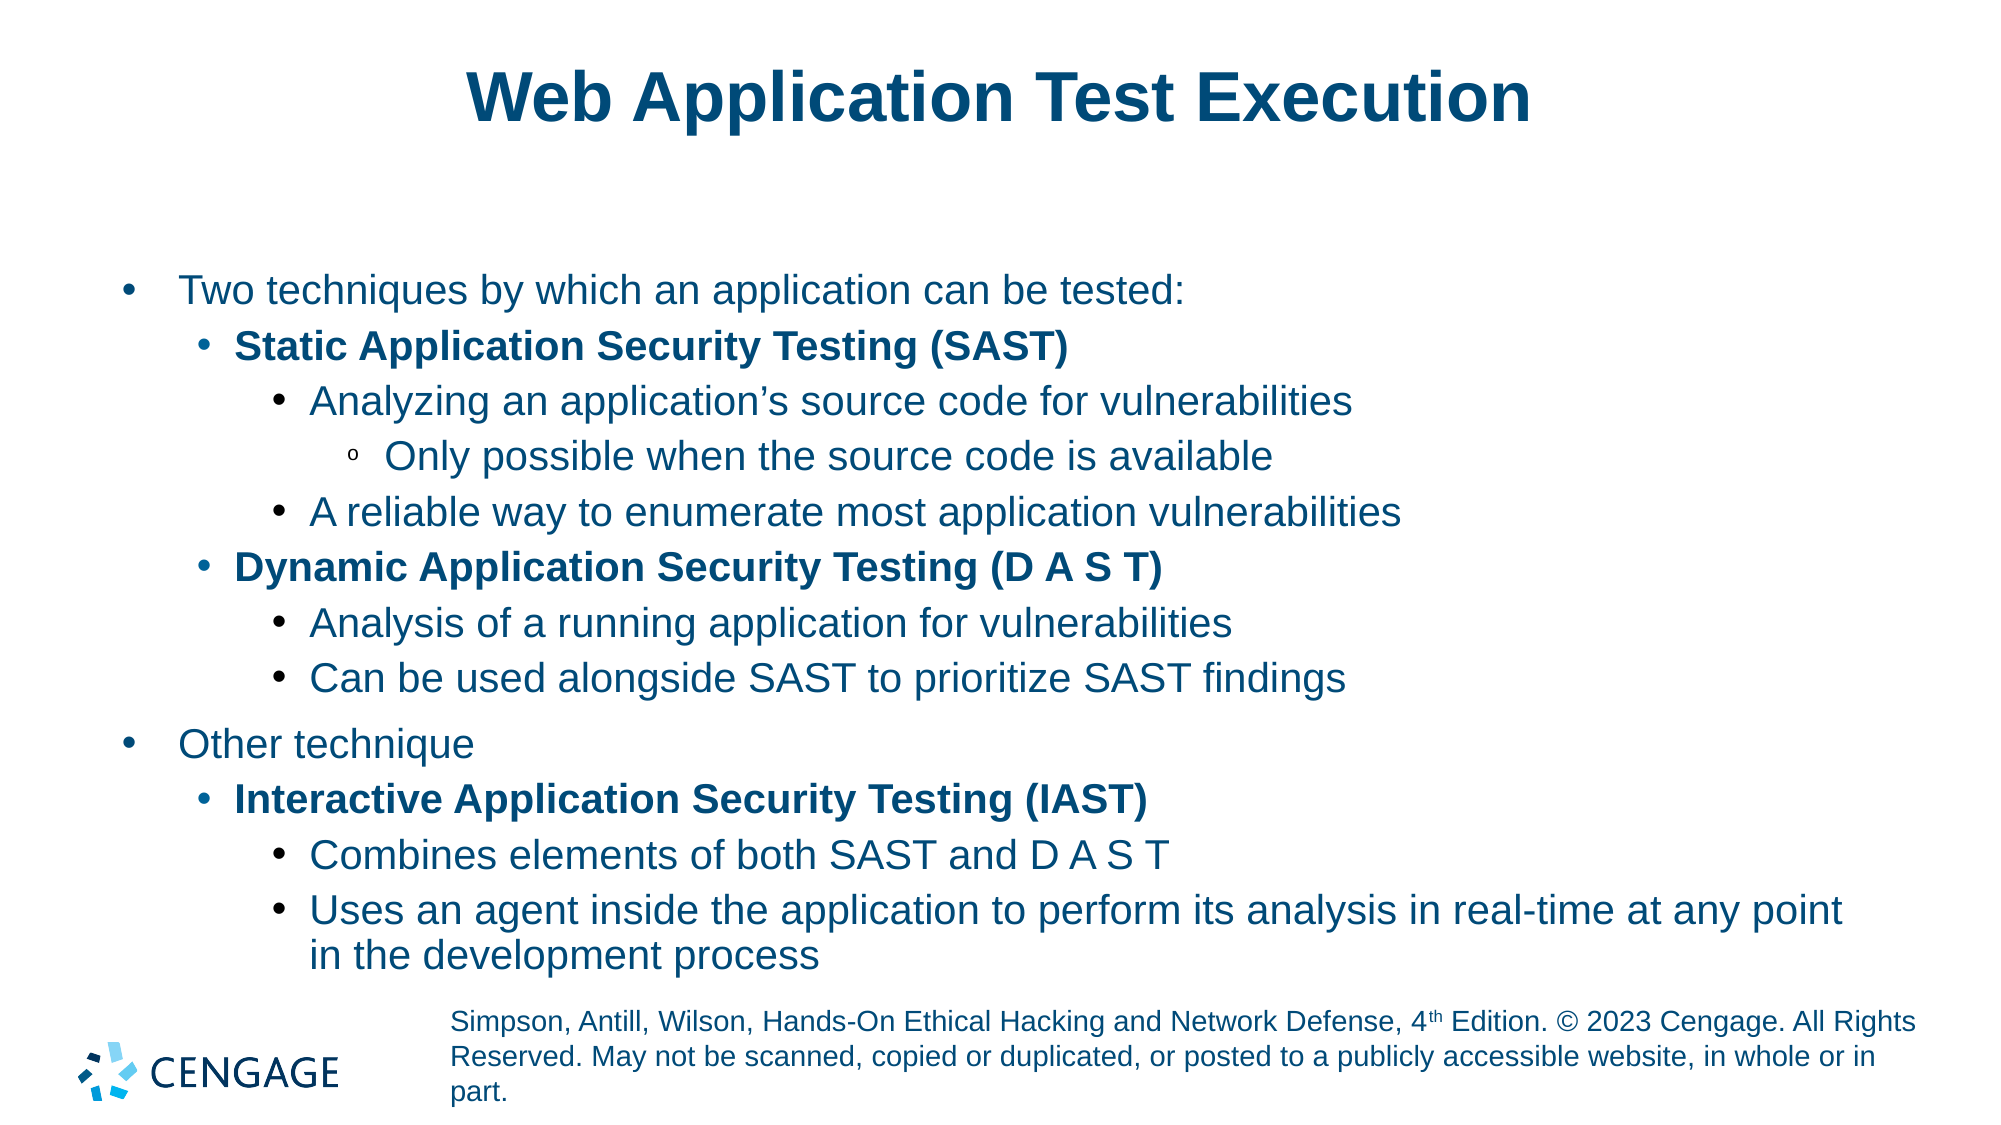

# Web Application Test Execution
Two techniques by which an application can be tested:
Static Application Security Testing (SAST)
Analyzing an application’s source code for vulnerabilities
Only possible when the source code is available
A reliable way to enumerate most application vulnerabilities
Dynamic Application Security Testing (D A S T)
Analysis of a running application for vulnerabilities
Can be used alongside SAST to prioritize SAST findings
Other technique
Interactive Application Security Testing (IAST)
Combines elements of both SAST and D A S T
Uses an agent inside the application to perform its analysis in real-time at any point in the development process